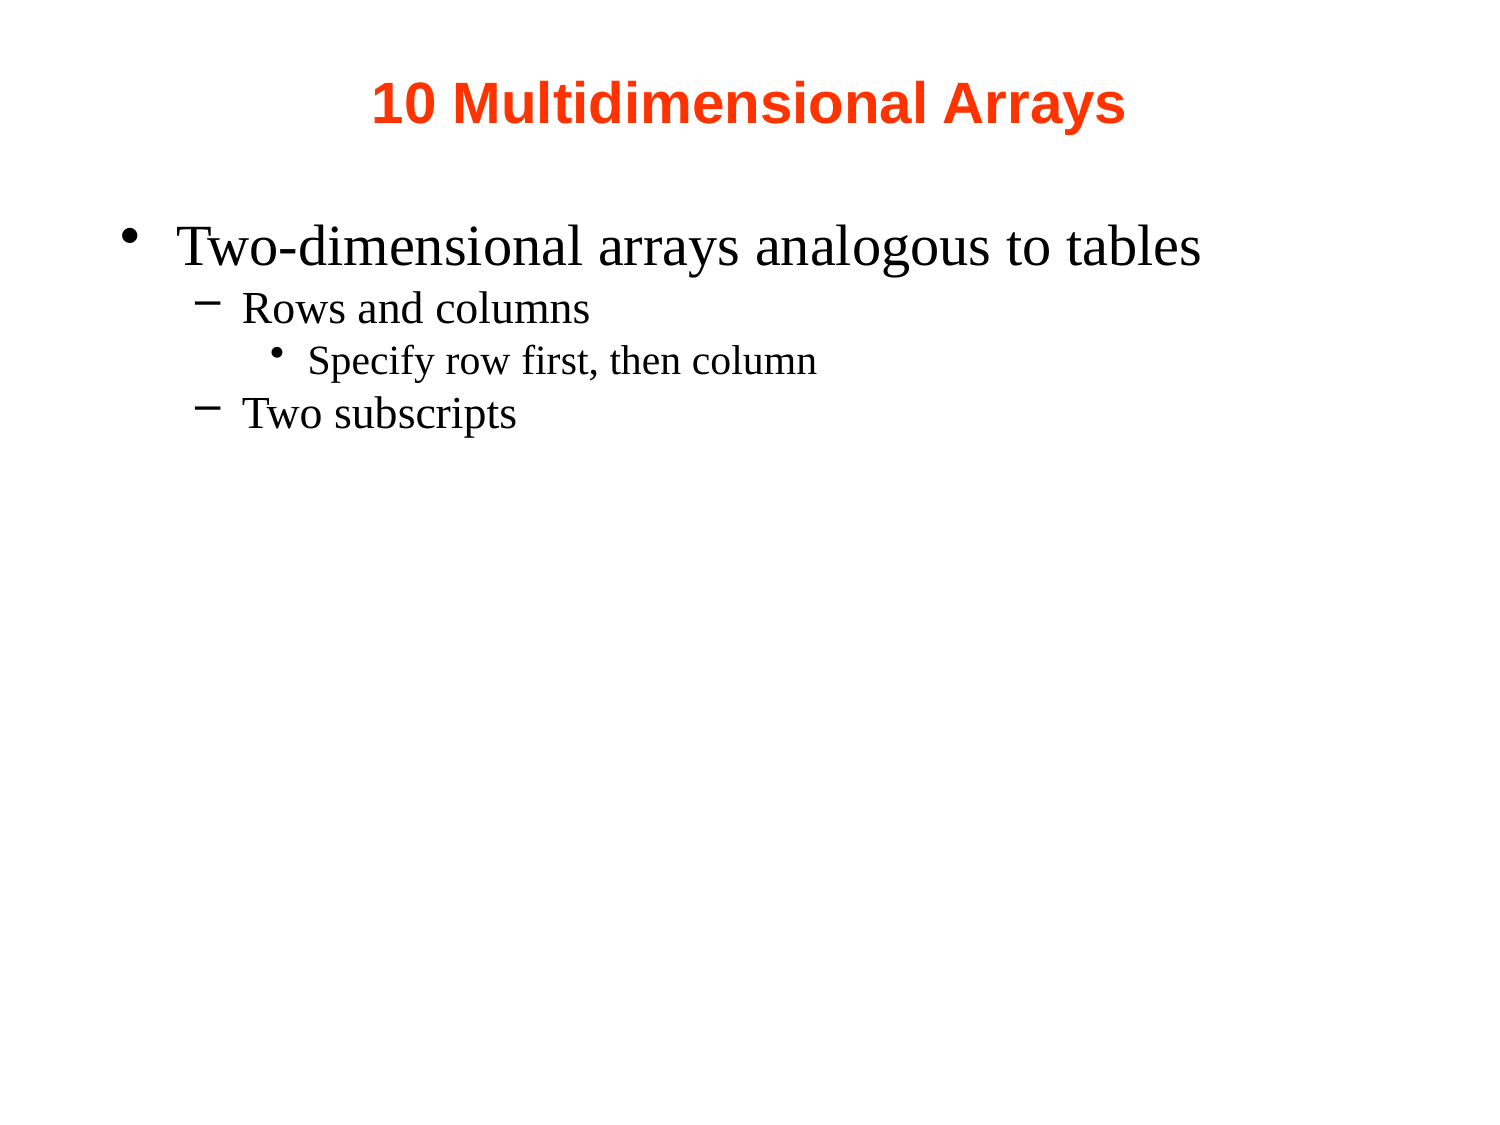

49
# 10 Multidimensional Arrays
Two-dimensional arrays analogous to tables
Rows and columns
Specify row first, then column
Two subscripts